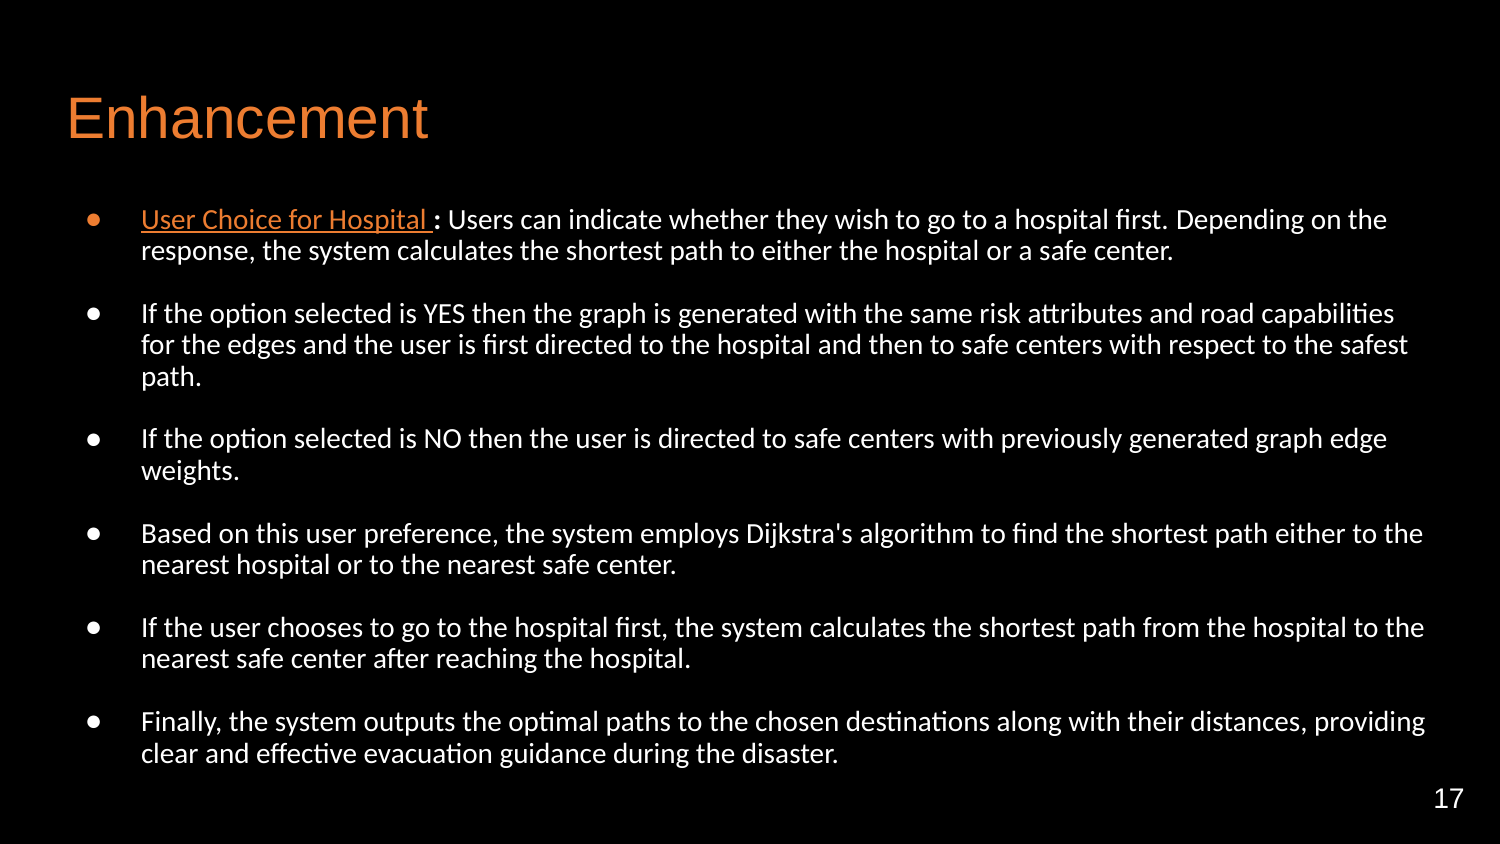

# Enhancement
User Choice for Hospital : Users can indicate whether they wish to go to a hospital first. Depending on the response, the system calculates the shortest path to either the hospital or a safe center.

If the option selected is YES then the graph is generated with the same risk attributes and road capabilities for the edges and the user is first directed to the hospital and then to safe centers with respect to the safest path.

If the option selected is NO then the user is directed to safe centers with previously generated graph edge weights.

Based on this user preference, the system employs Dijkstra's algorithm to find the shortest path either to the nearest hospital or to the nearest safe center.

If the user chooses to go to the hospital first, the system calculates the shortest path from the hospital to the nearest safe center after reaching the hospital.

Finally, the system outputs the optimal paths to the chosen destinations along with their distances, providing clear and effective evacuation guidance during the disaster.
17